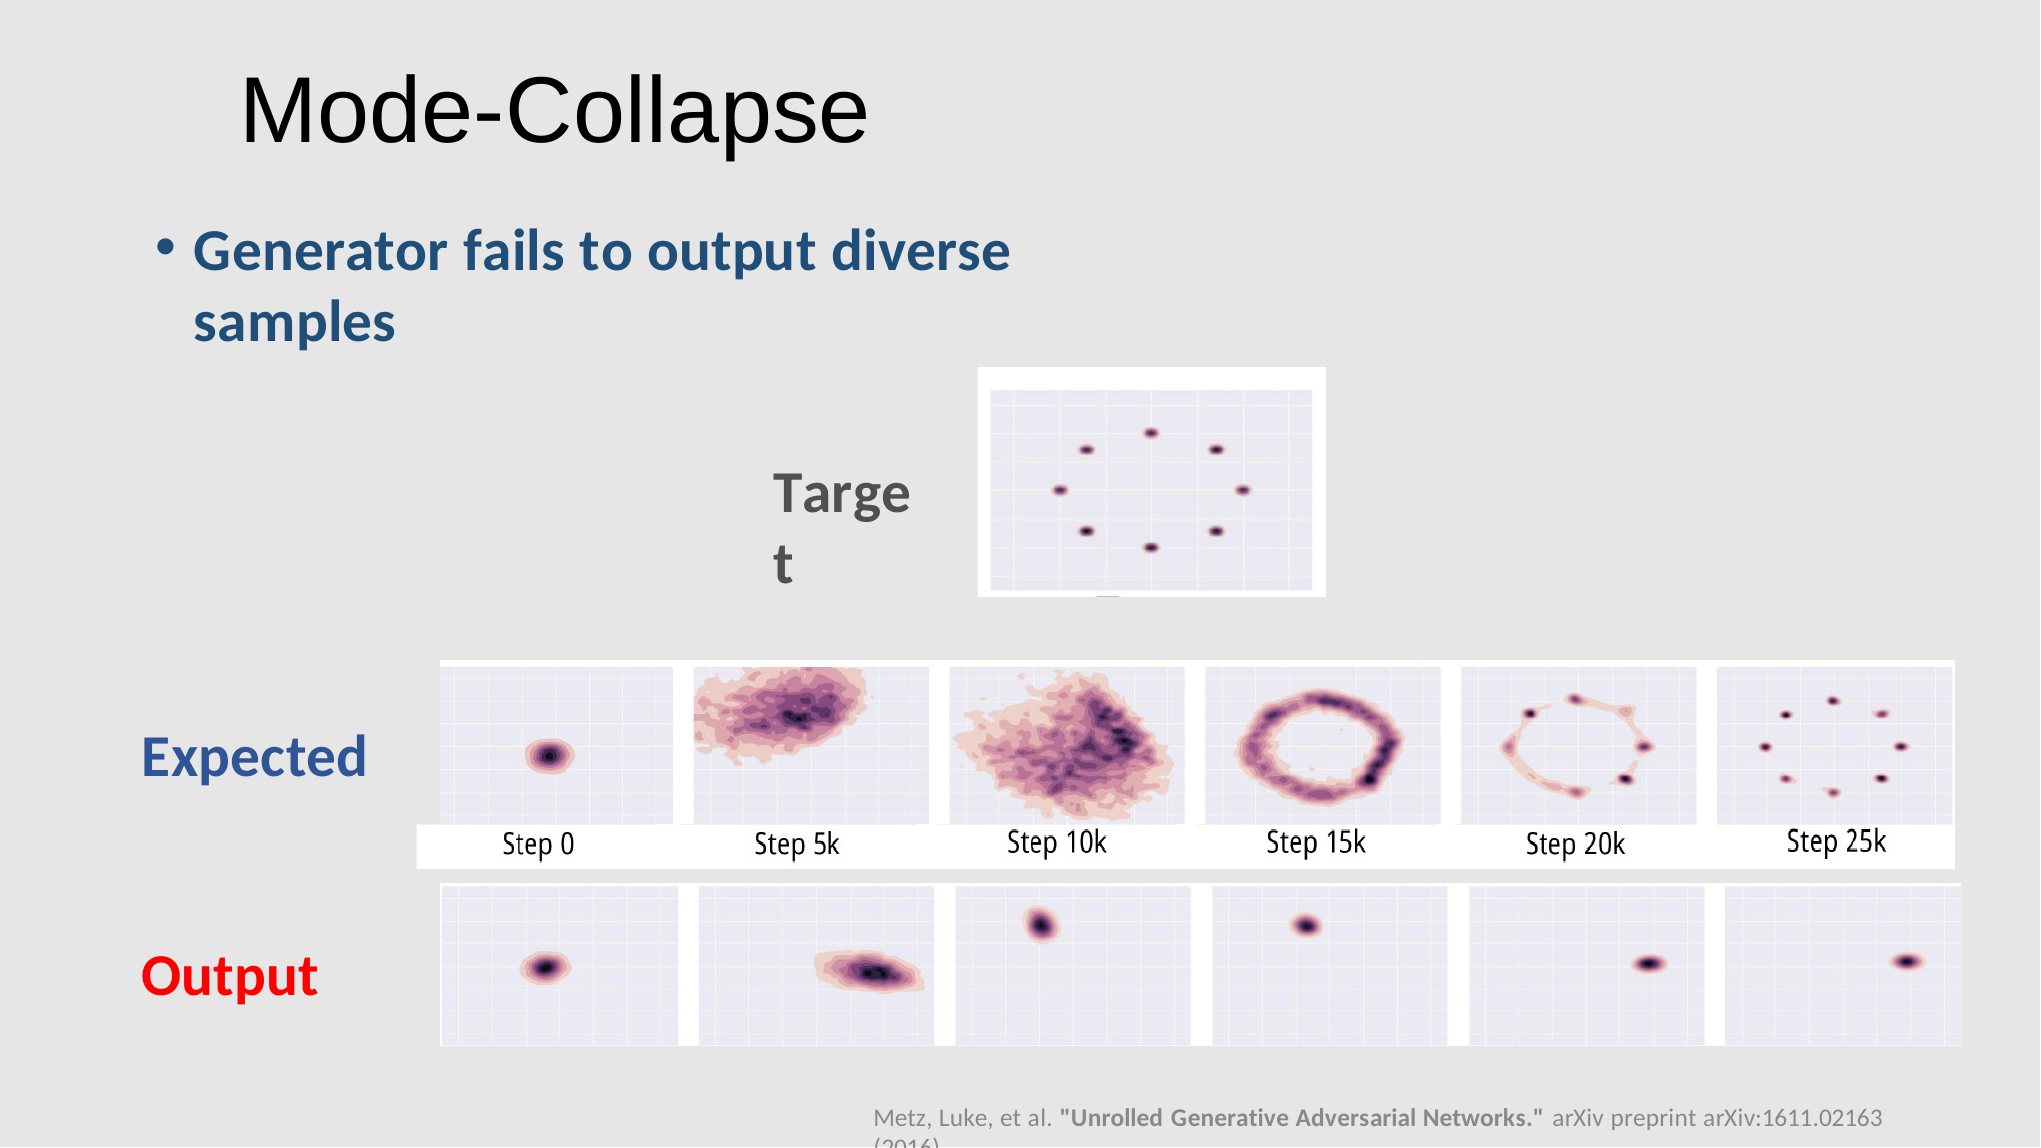

# Mode-Collapse
Generator fails to output diverse samples

Target

Expected

Output

Metz, Luke, et al. "Unrolled Generative Adversarial Networks." arXiv preprint arXiv:1611.02163 (2016).